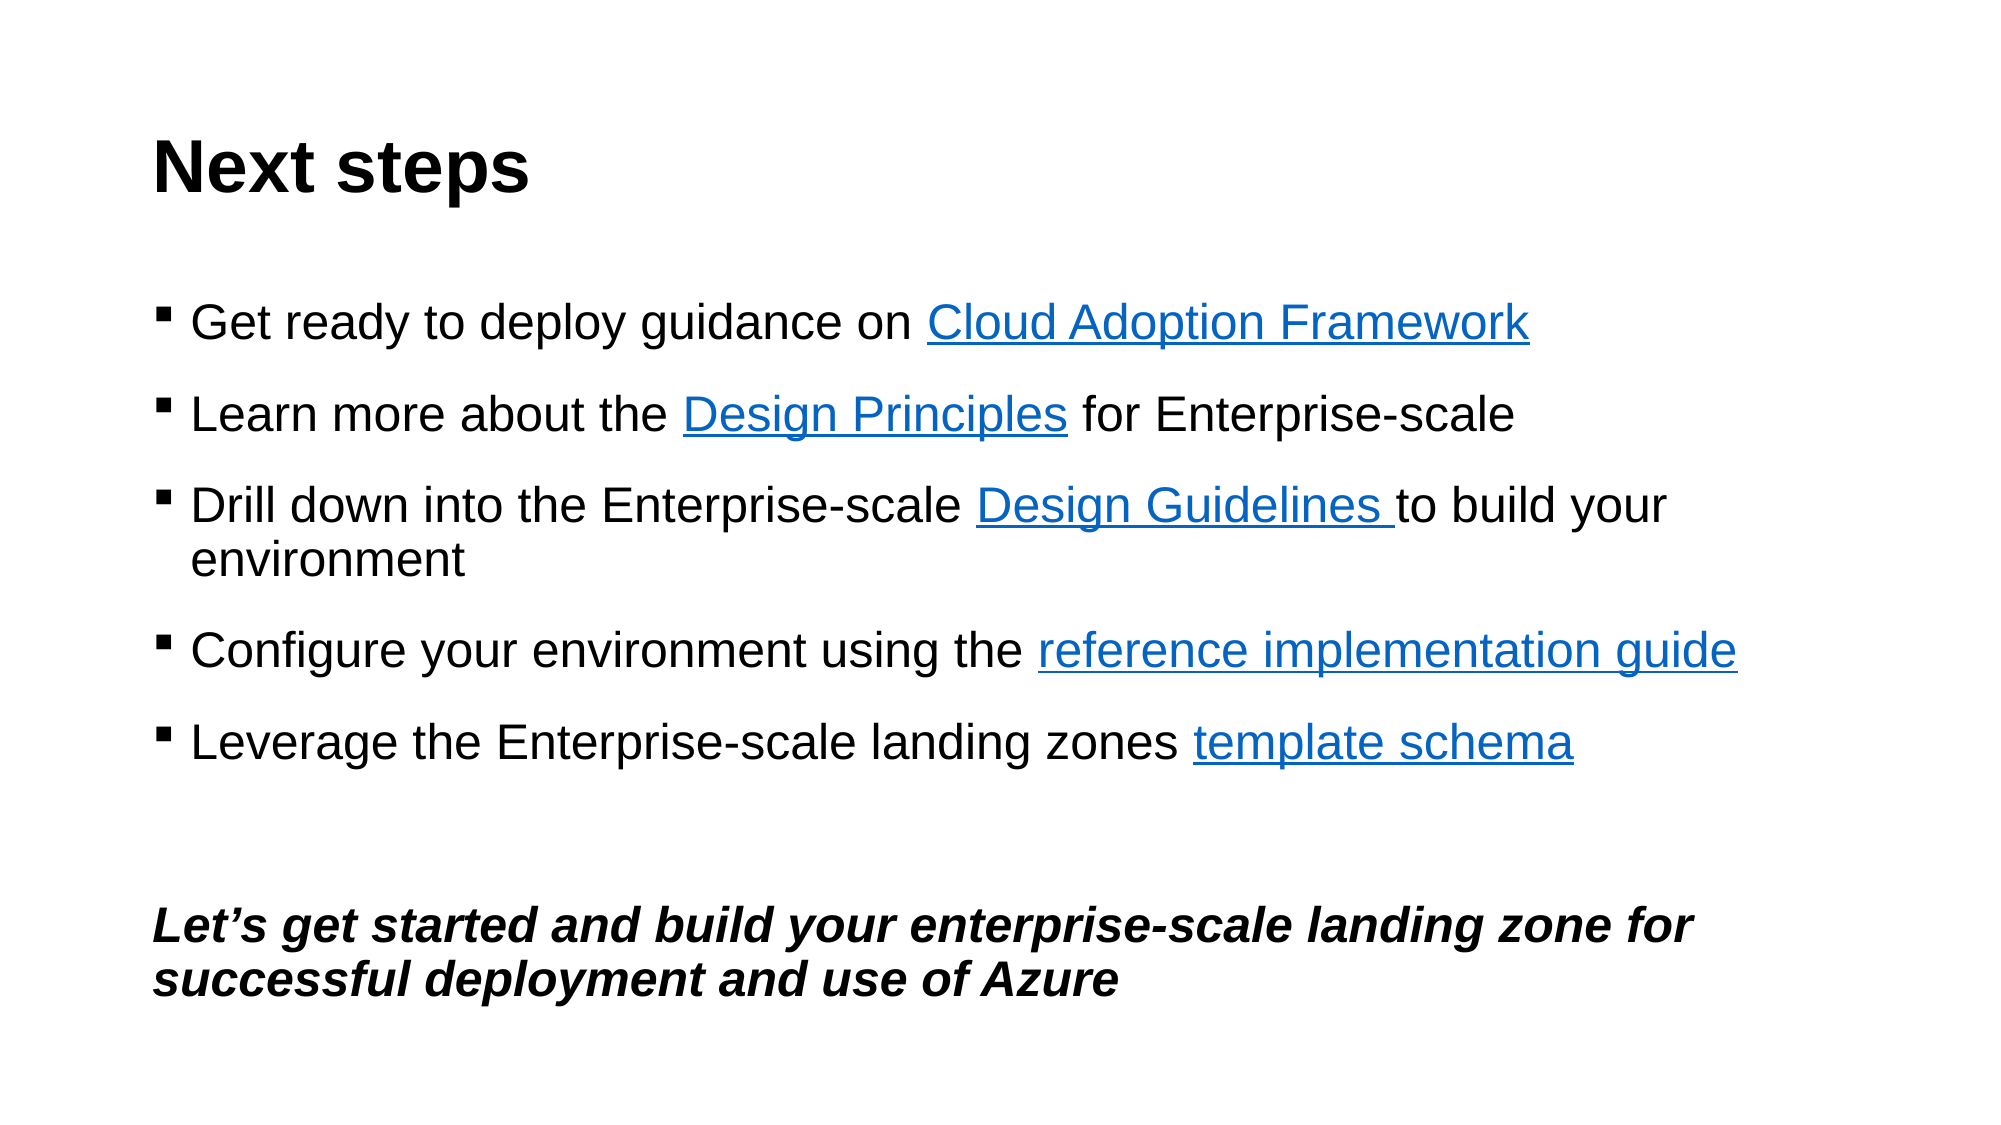

# Next steps
Get ready to deploy guidance on Cloud Adoption Framework
Learn more about the Design Principles for Enterprise-scale
Drill down into the Enterprise-scale Design Guidelines to build your environment
Configure your environment using the reference implementation guide
Leverage the Enterprise-scale landing zones template schema

Let’s get started and build your enterprise-scale landing zone for successful deployment and use of Azure